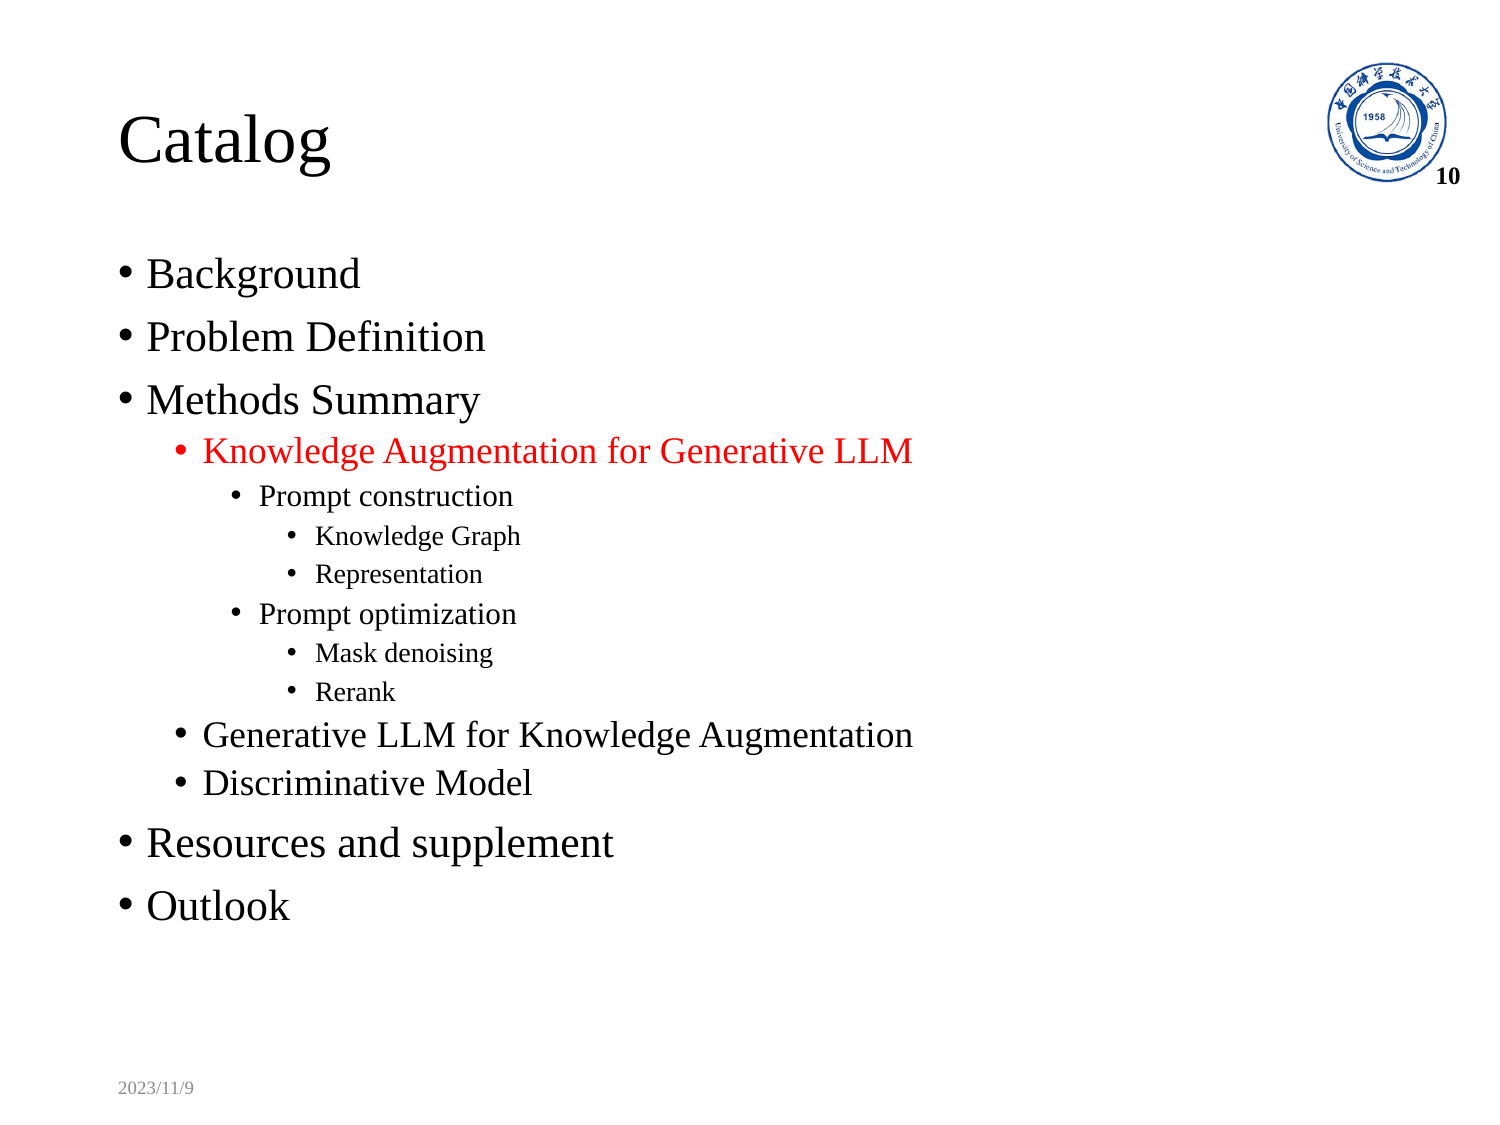

# Catalog
10
Background
Problem Definition
Methods Summary
Knowledge Augmentation for Generative LLM
Prompt construction
Knowledge Graph
Representation
Prompt optimization
Mask denoising
Rerank
Generative LLM for Knowledge Augmentation
Discriminative Model
Resources and supplement
Outlook
2023/11/9